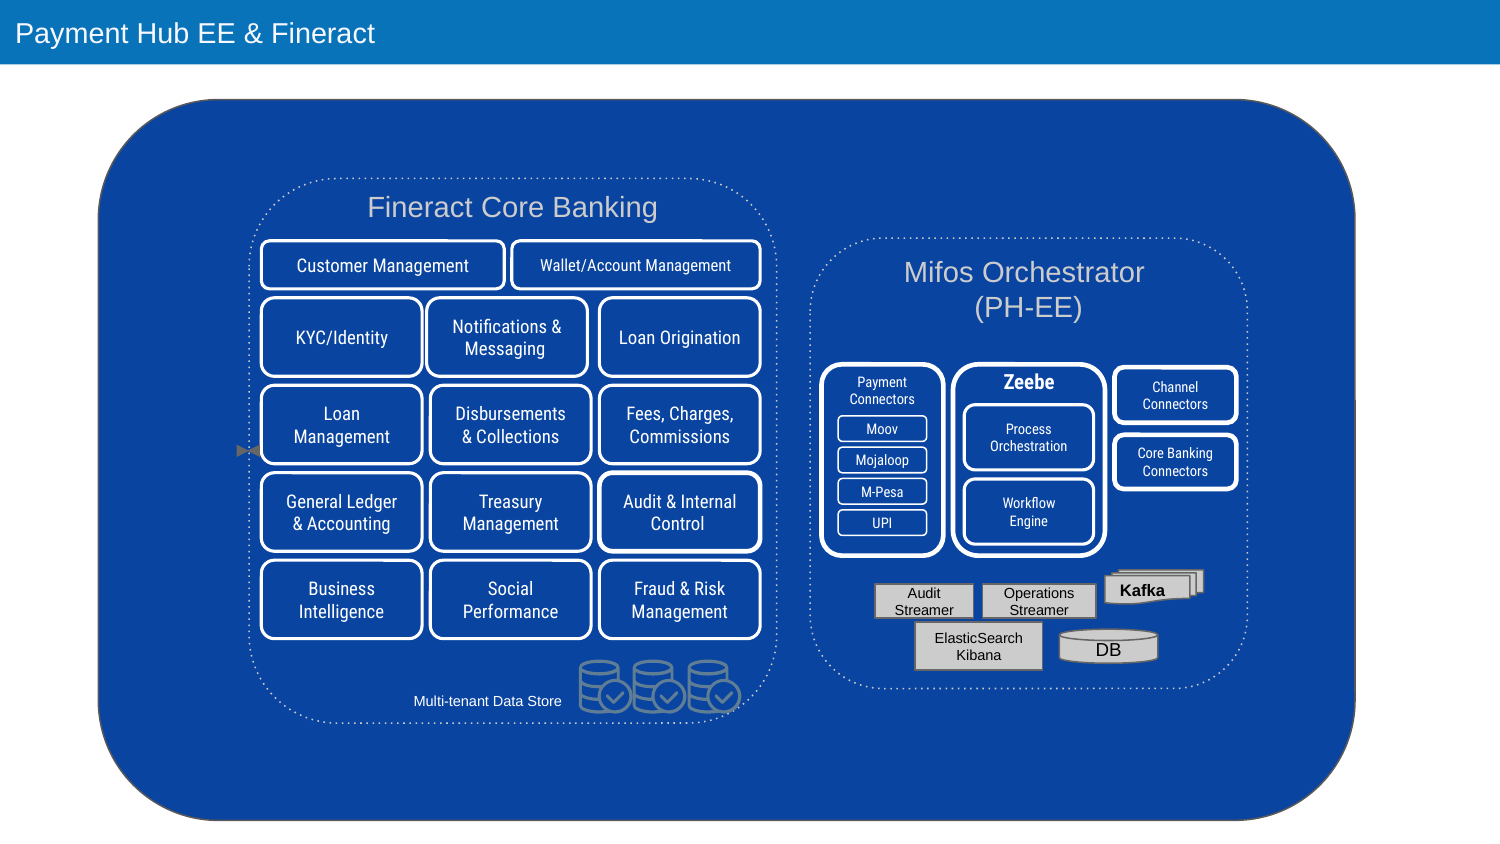

# Payment Hub EE & Fineract

Fineract Core Banking

Mifos Orchestrator
(PH-EE)

Customer Management
Wallet/Account Management
Loan Origination
KYC/Identity
Notifications & Messaging
Payment Connectors

Zeebe

Process Orchestration

Workflow Engine

Channel Connectors
Loan Management
Disbursements & Collections
Fees, Charges, Commissions
Moov
Core Banking Connectors
Mojaloop
General Ledger & Accounting
Treasury Management
Audit & Internal Control
M-Pesa
UPI
Business Intelligence
Social Performance
Fraud & Risk Management
Kafka
Audit Streamer
Operations Streamer
ElasticSearch Kibana
DB

Multi-tenant Data Store